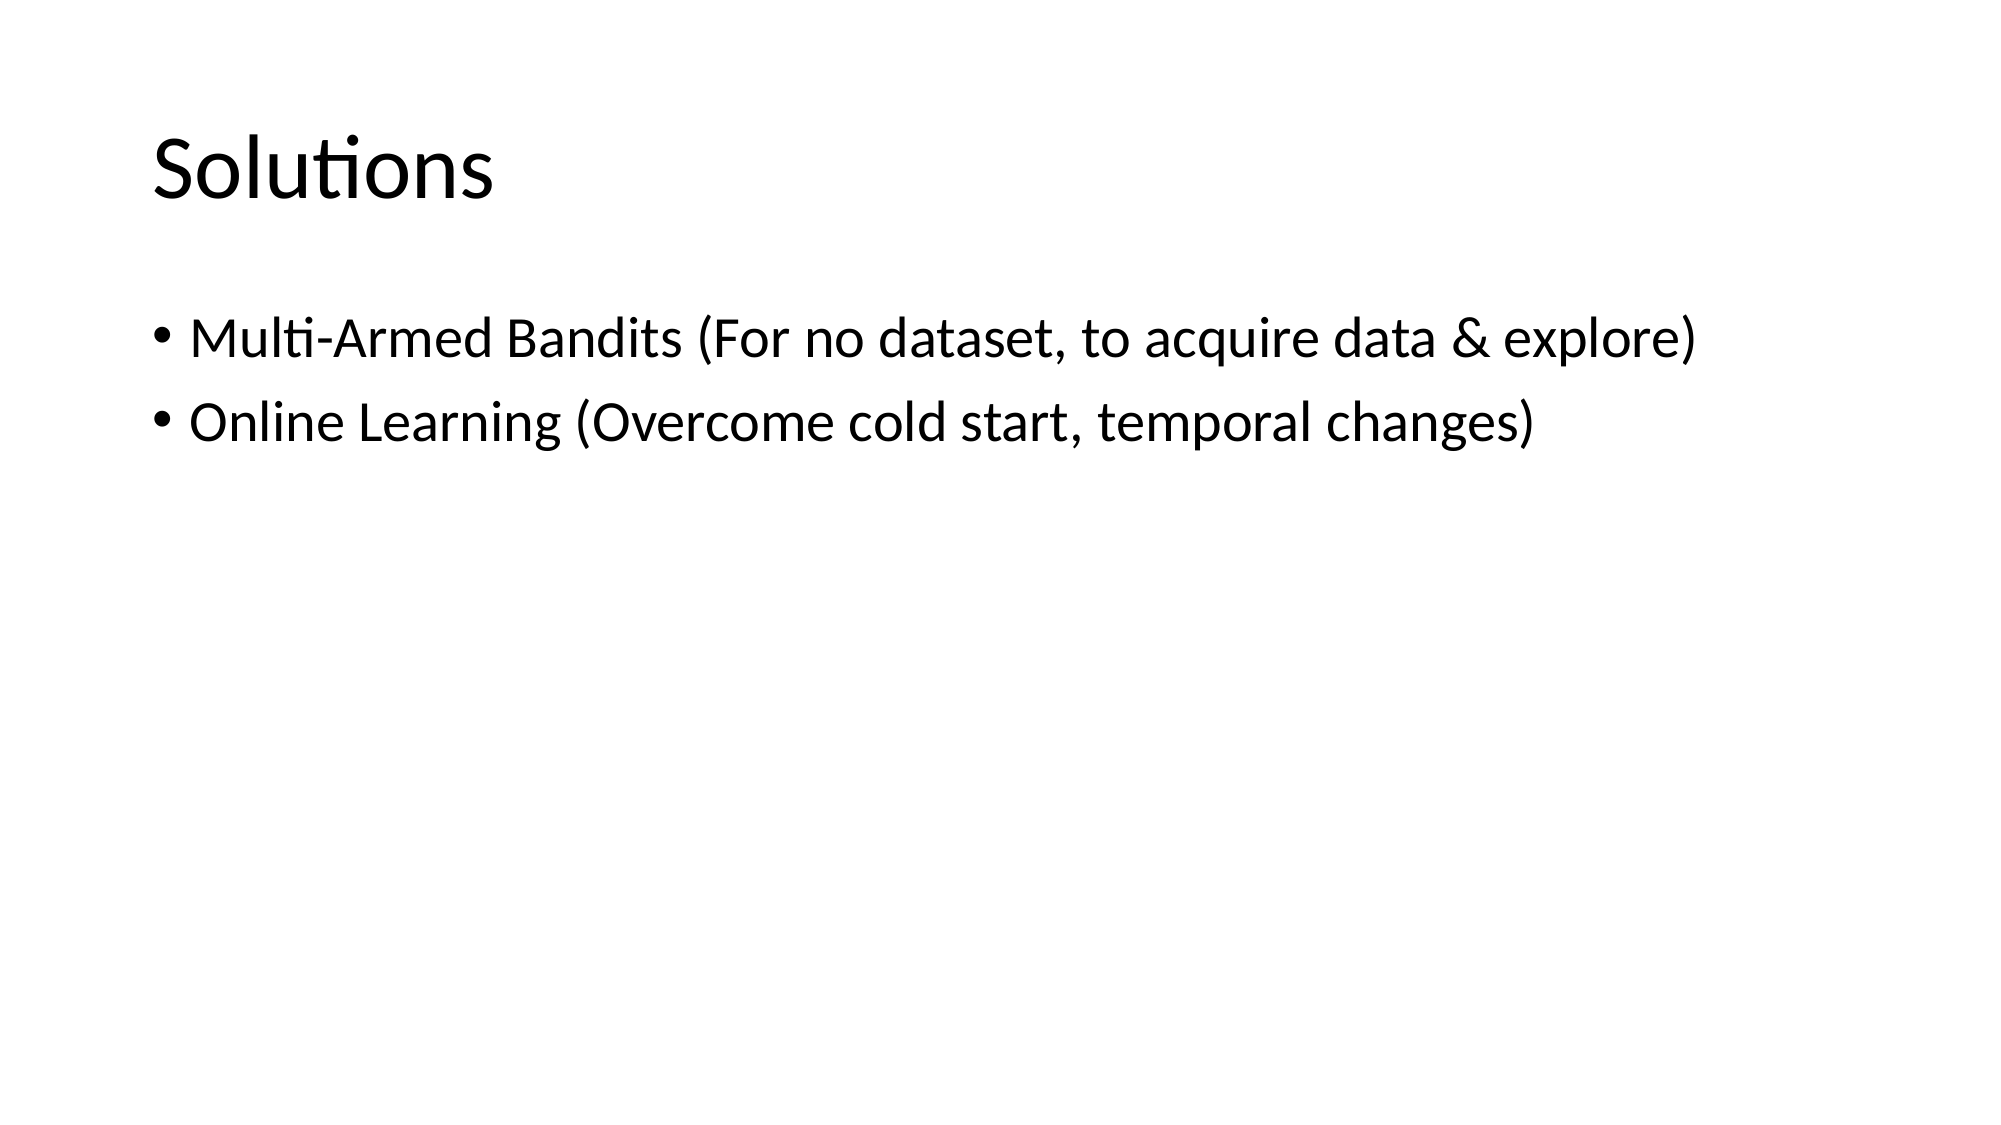

# Solutions
Multi-Armed Bandits (For no dataset, to acquire data & explore)
Online Learning (Overcome cold start, temporal changes)